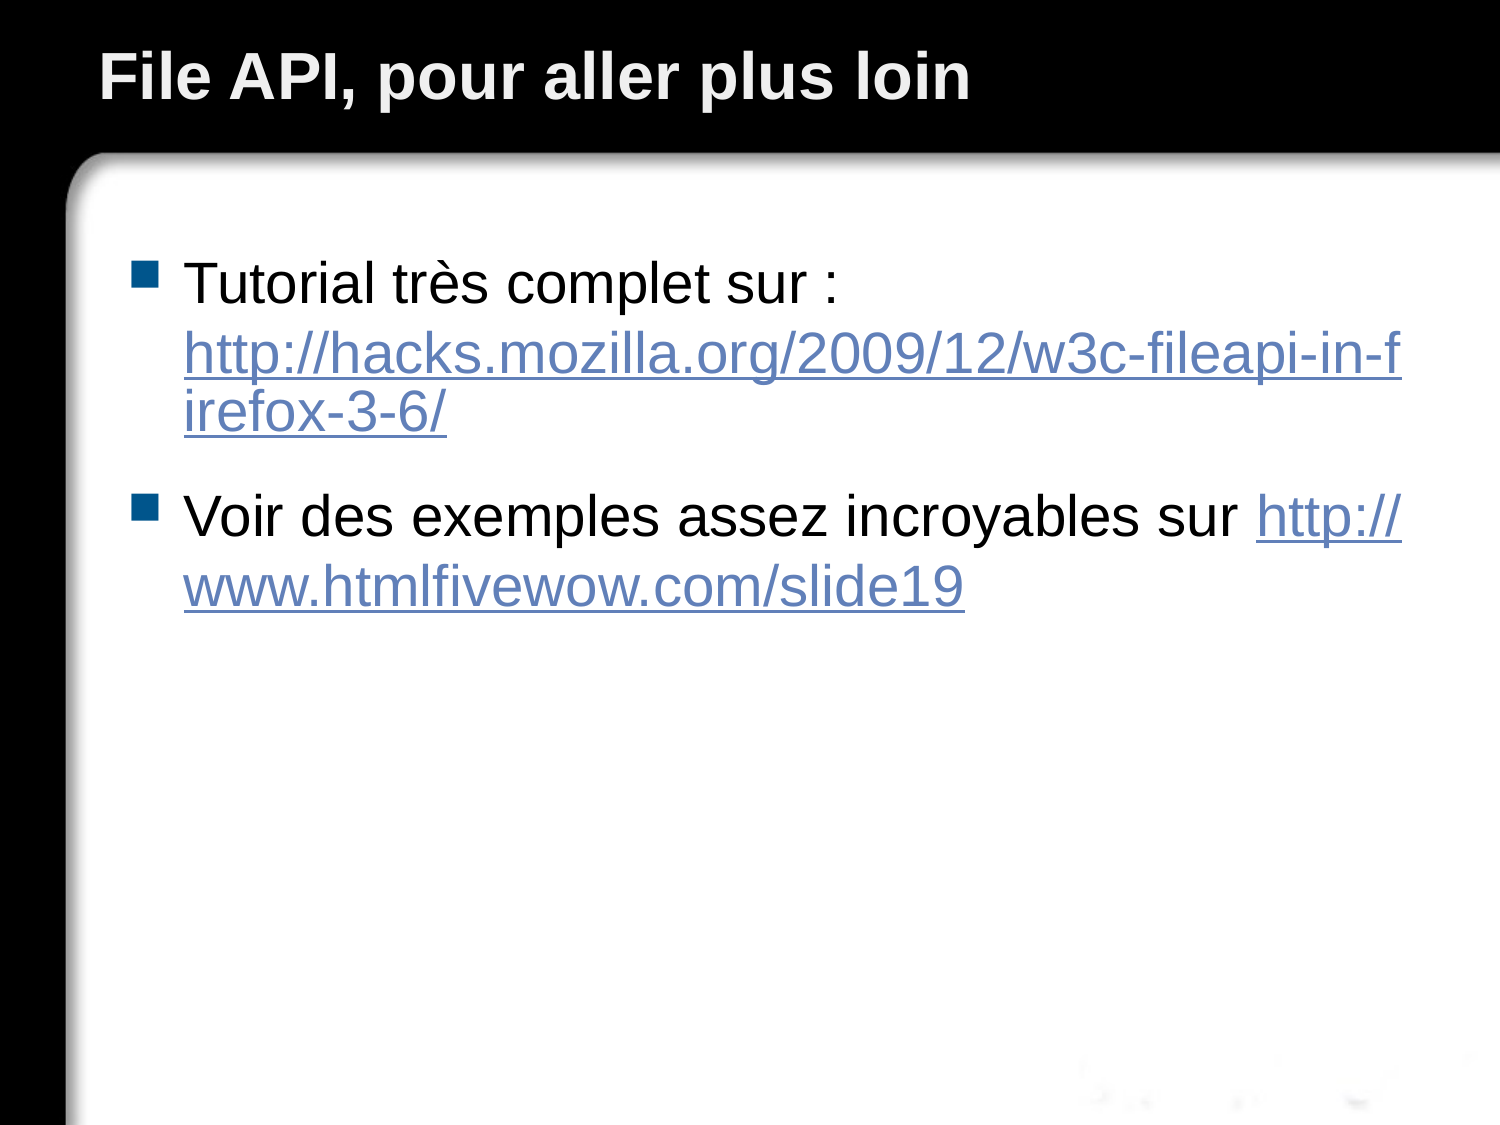

# File API, pour aller plus loin
Tutorial très complet sur : http://hacks.mozilla.org/2009/12/w3c-fileapi-in-firefox-3-6/
Voir des exemples assez incroyables sur http://www.htmlfivewow.com/slide19